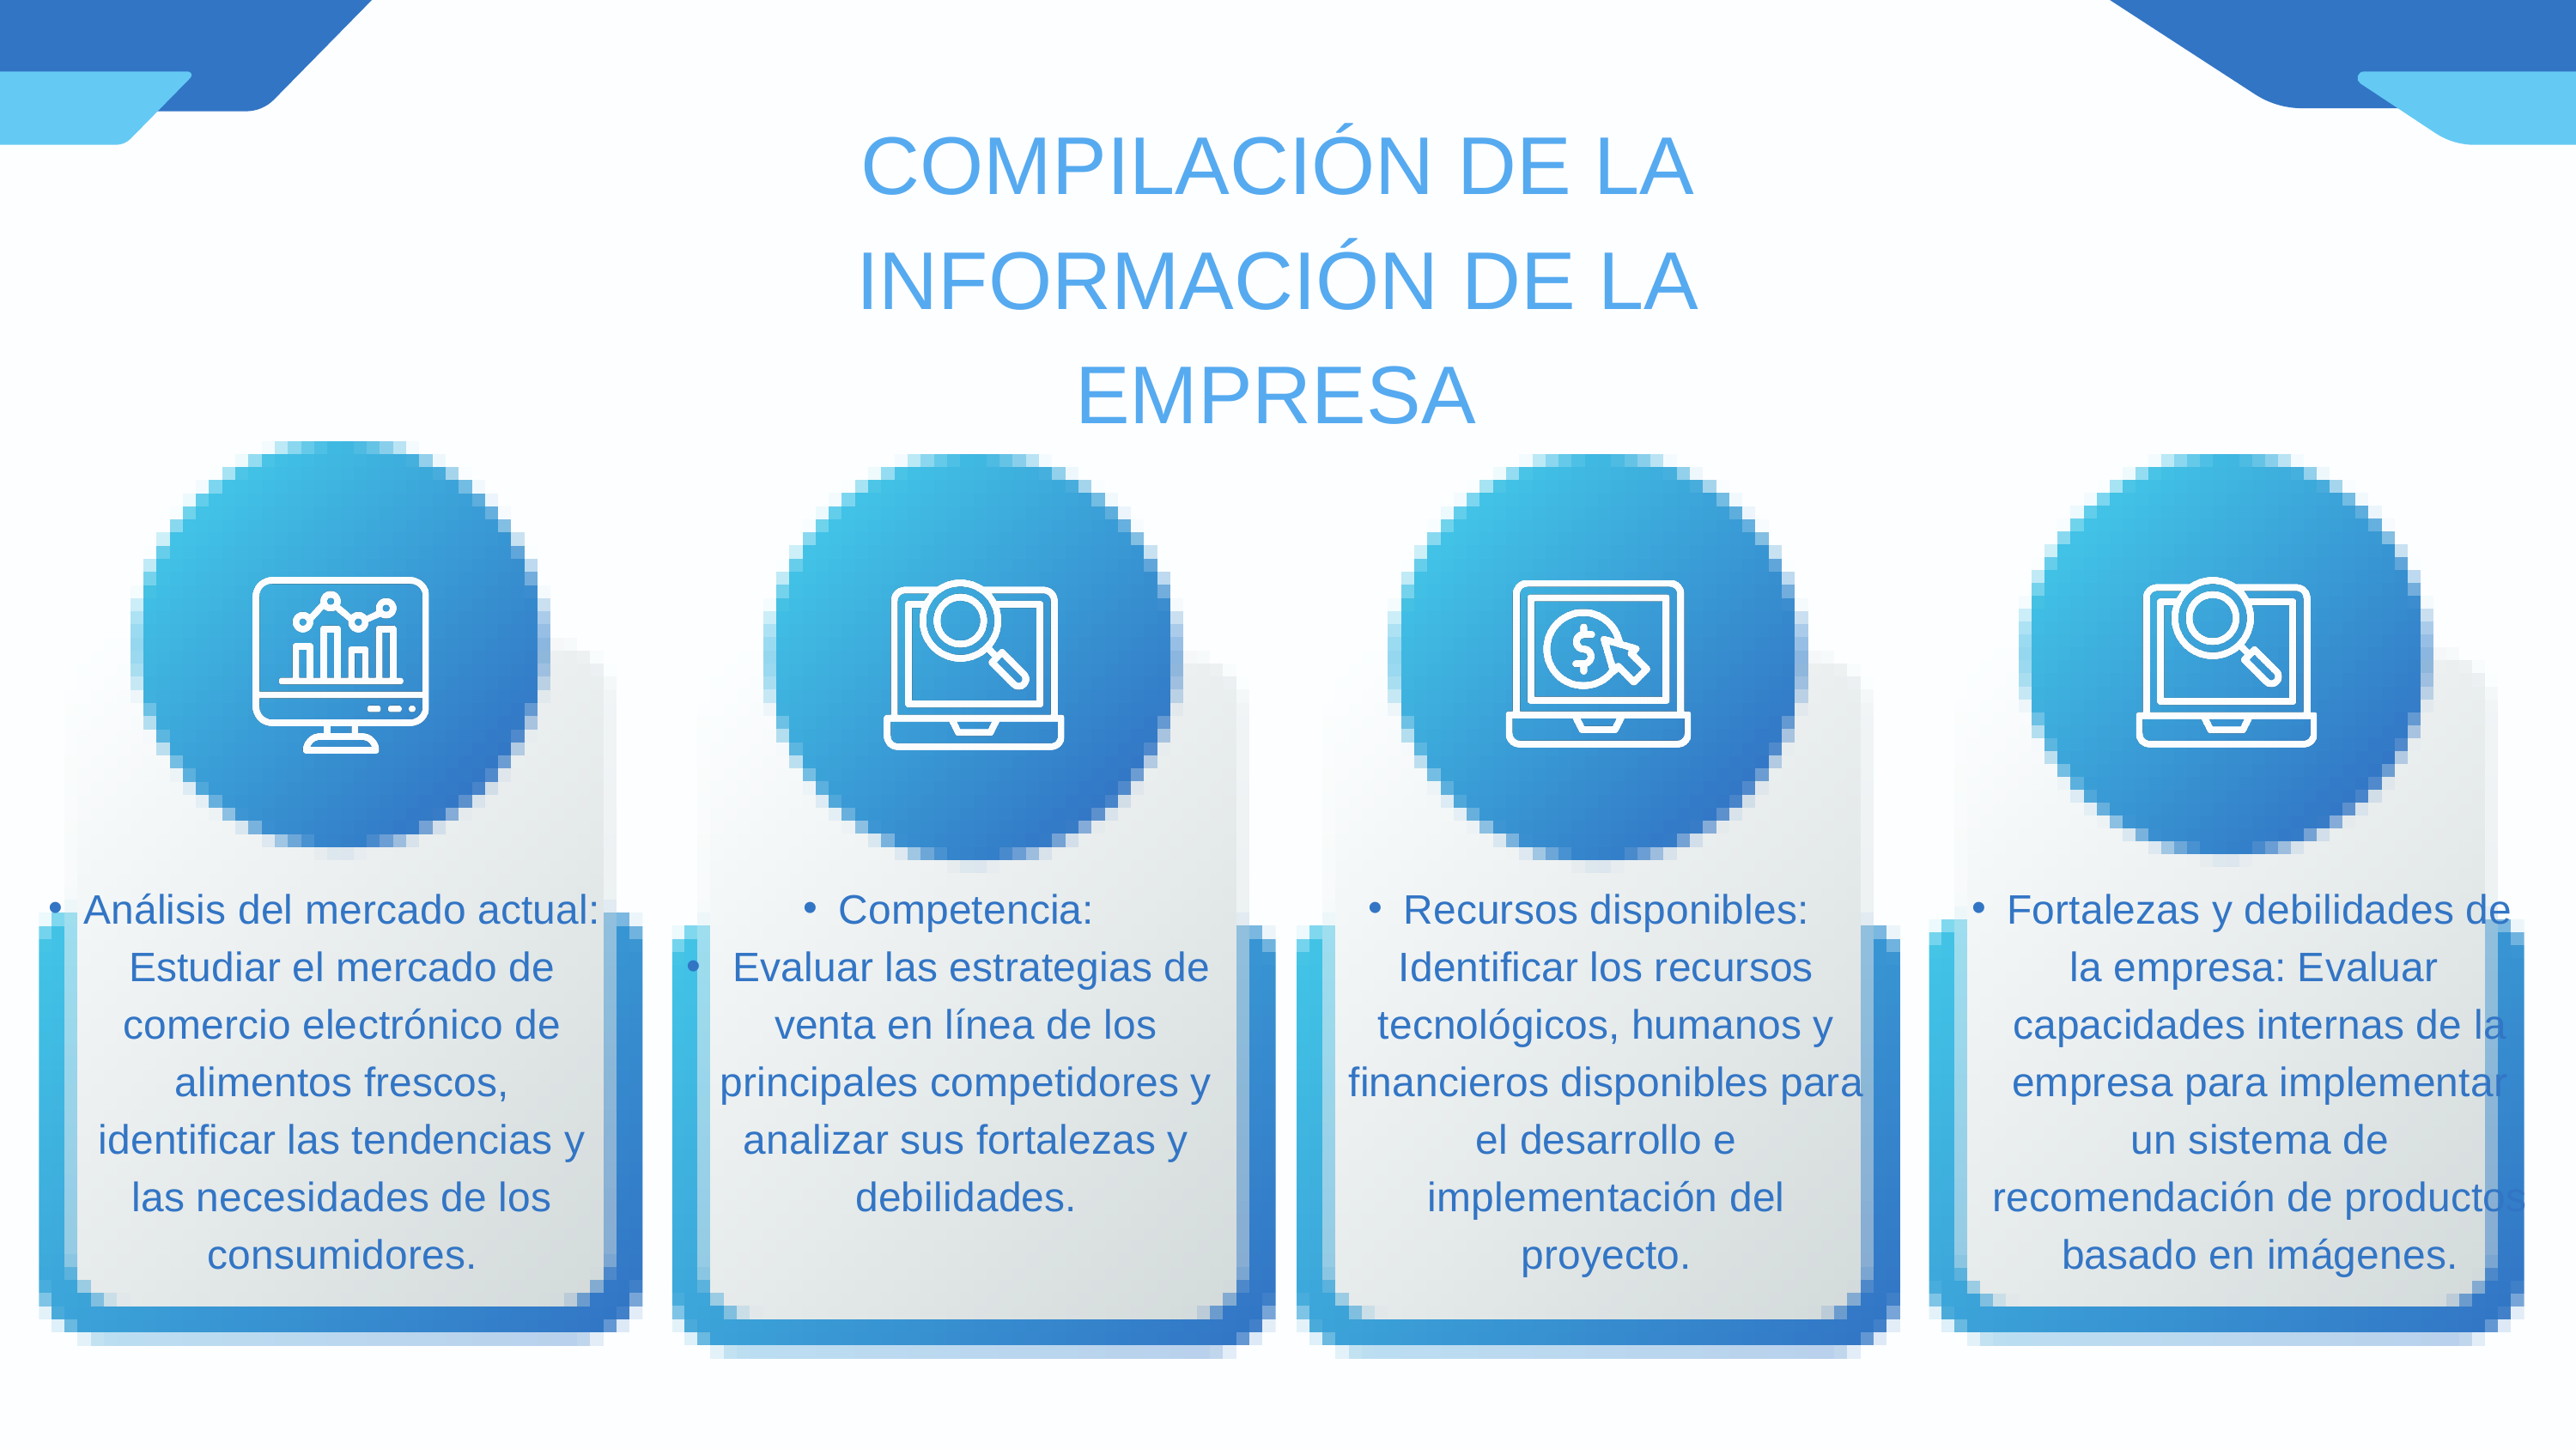

COMPILACIÓN DE LA INFORMACIÓN DE LA EMPRESA

Análisis del mercado actual: Estudiar el mercado de comercio electrónico de alimentos frescos, identificar las tendencias y las necesidades de los consumidores.

Competencia:
 Evaluar las estrategias de venta en línea de los principales competidores y analizar sus fortalezas y debilidades.

Recursos disponibles: Identificar los recursos tecnológicos, humanos y financieros disponibles para el desarrollo e implementación del proyecto.

Fortalezas y debilidades de la empresa: Evaluar  capacidades internas de la empresa para implementar un sistema de recomendación de productos basado en imágenes.